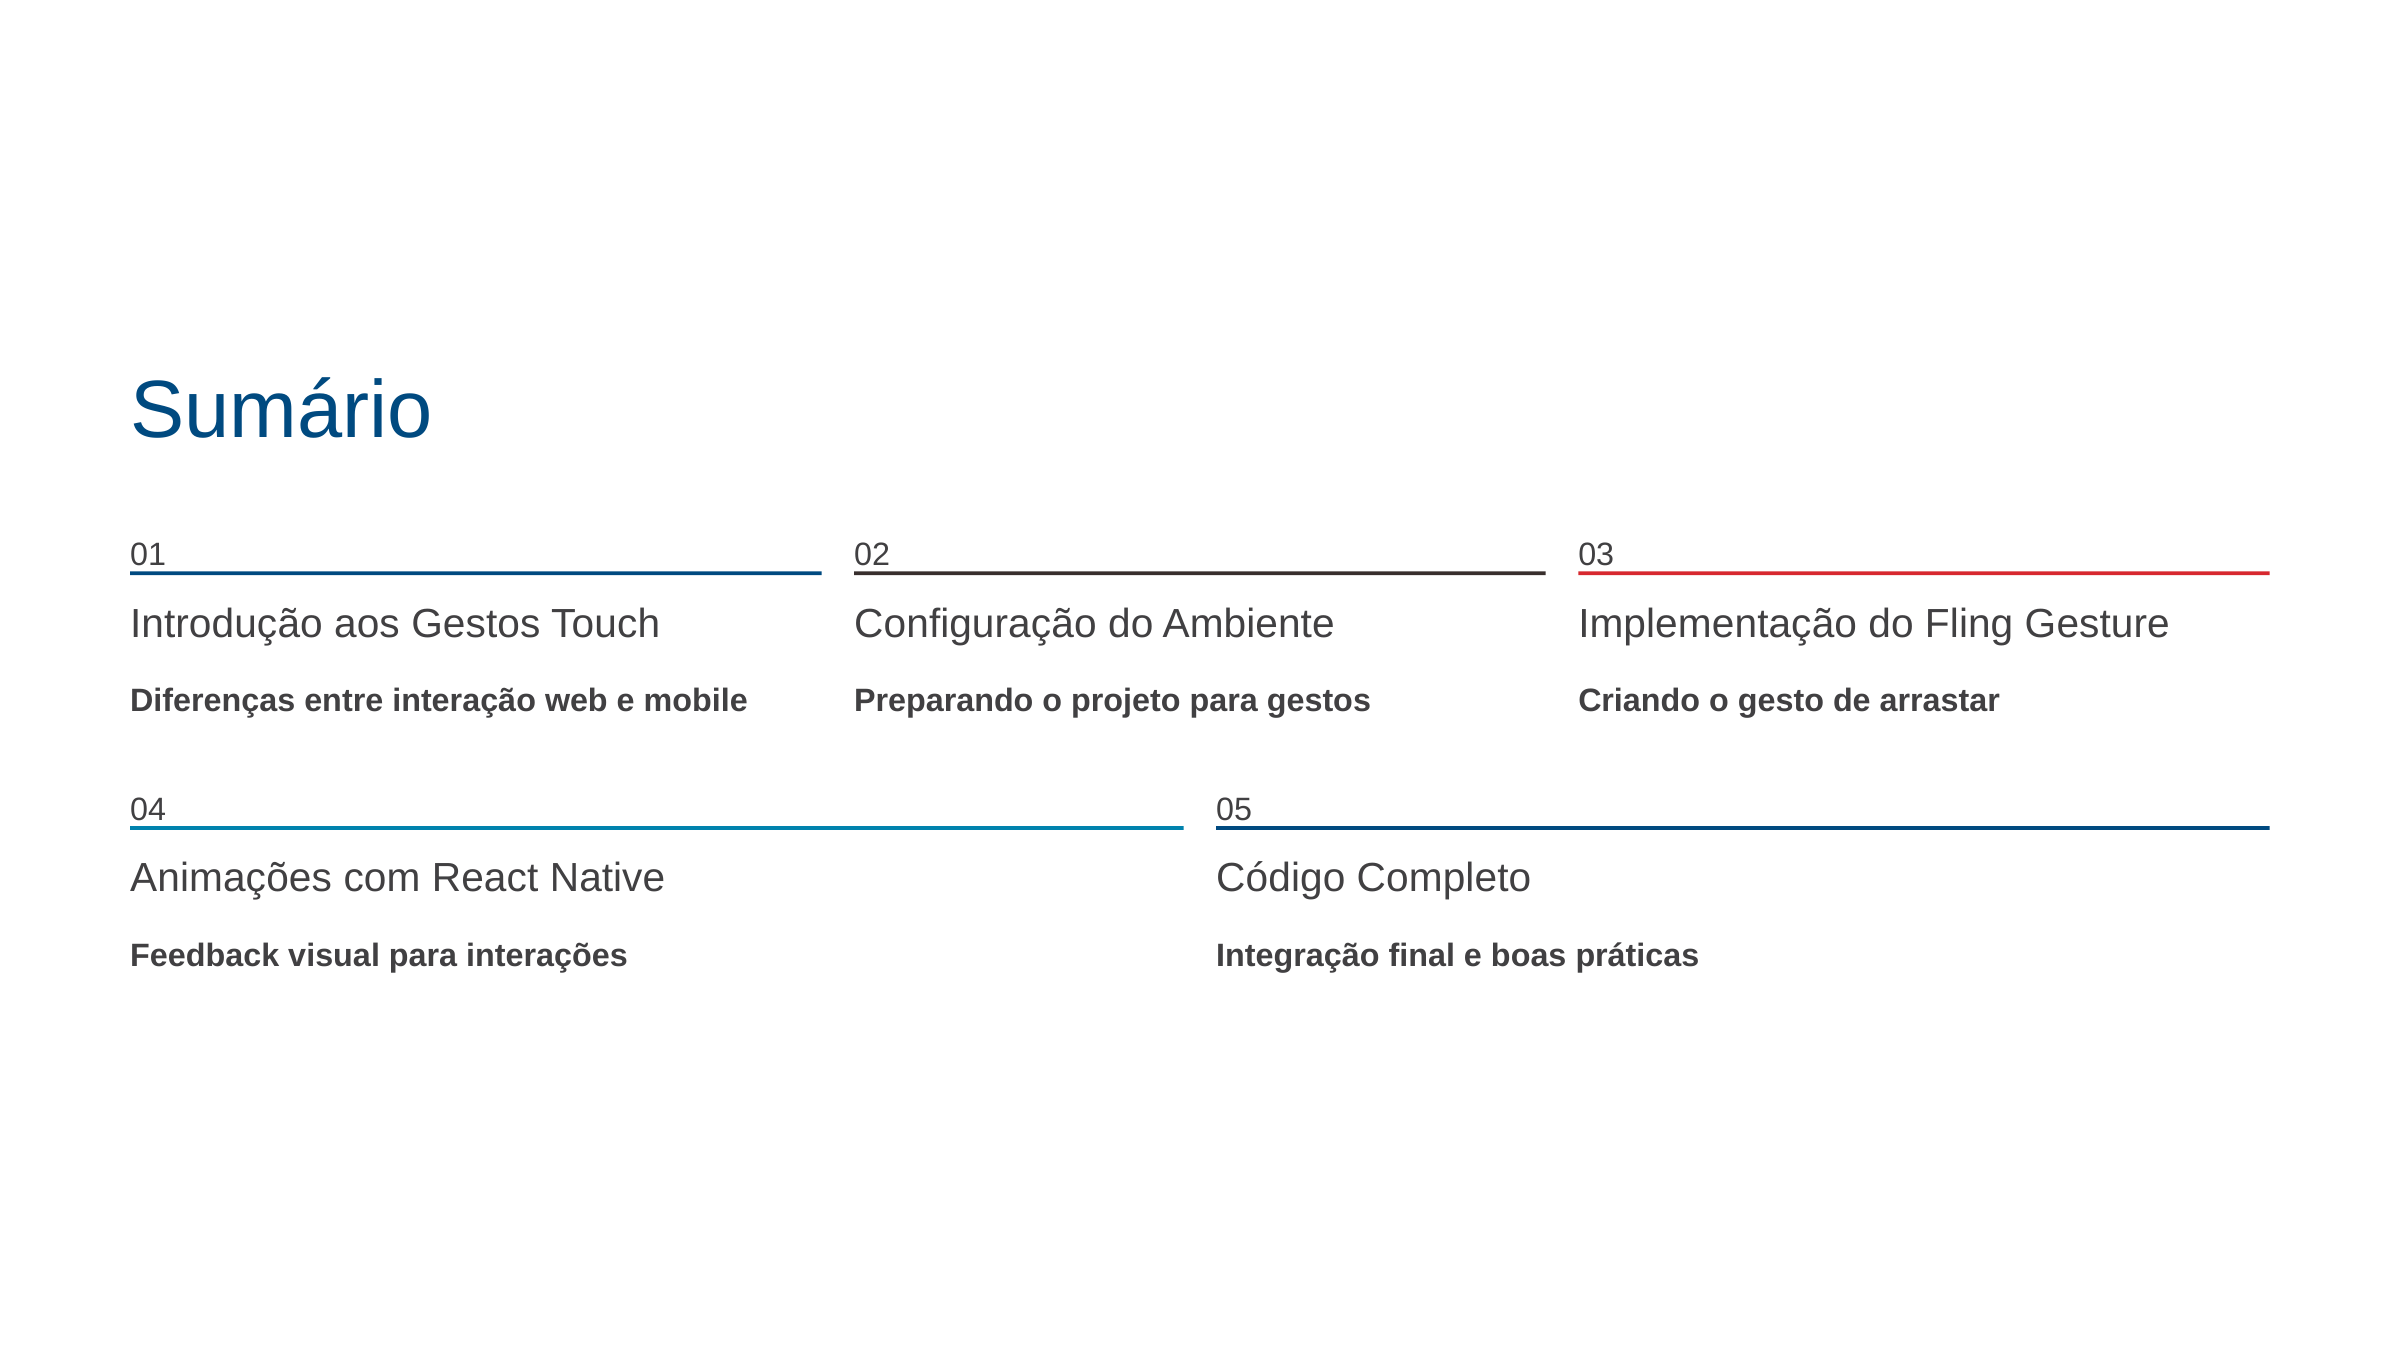

Sumário
01
02
03

Introdução aos Gestos Touch
Configuração do Ambiente
Implementação do Fling Gesture
Diferenças entre interação web e mobile
Preparando o projeto para gestos
Criando o gesto de arrastar
04
05

Animações com React Native
Código Completo
Feedback visual para interações
Integração final e boas práticas